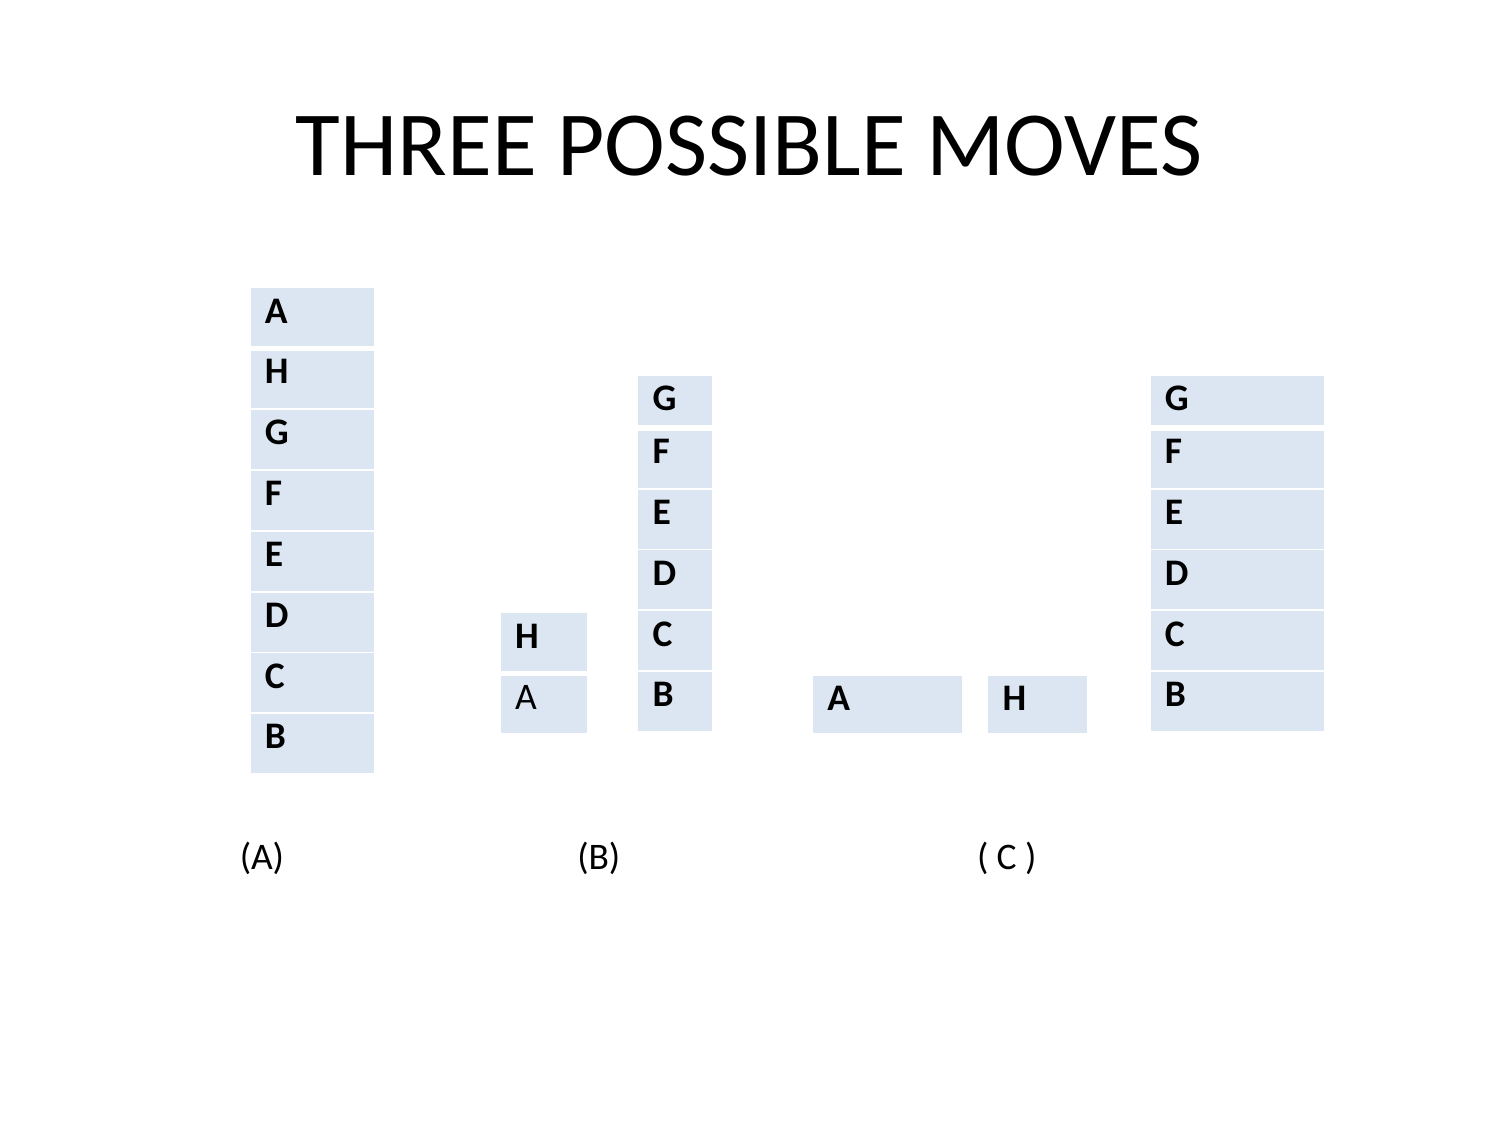

# THREE POSSIBLE MOVES
| A |
| --- |
| H |
| G |
| F |
| E |
| D |
| C |
| B |
| G |
| --- |
| F |
| E |
| D |
| C |
| B |
| G |
| --- |
| F |
| E |
| D |
| C |
| B |
| H |
| --- |
| A |
| A |
| --- |
| H |
| --- |

(A)
(B)
( C )